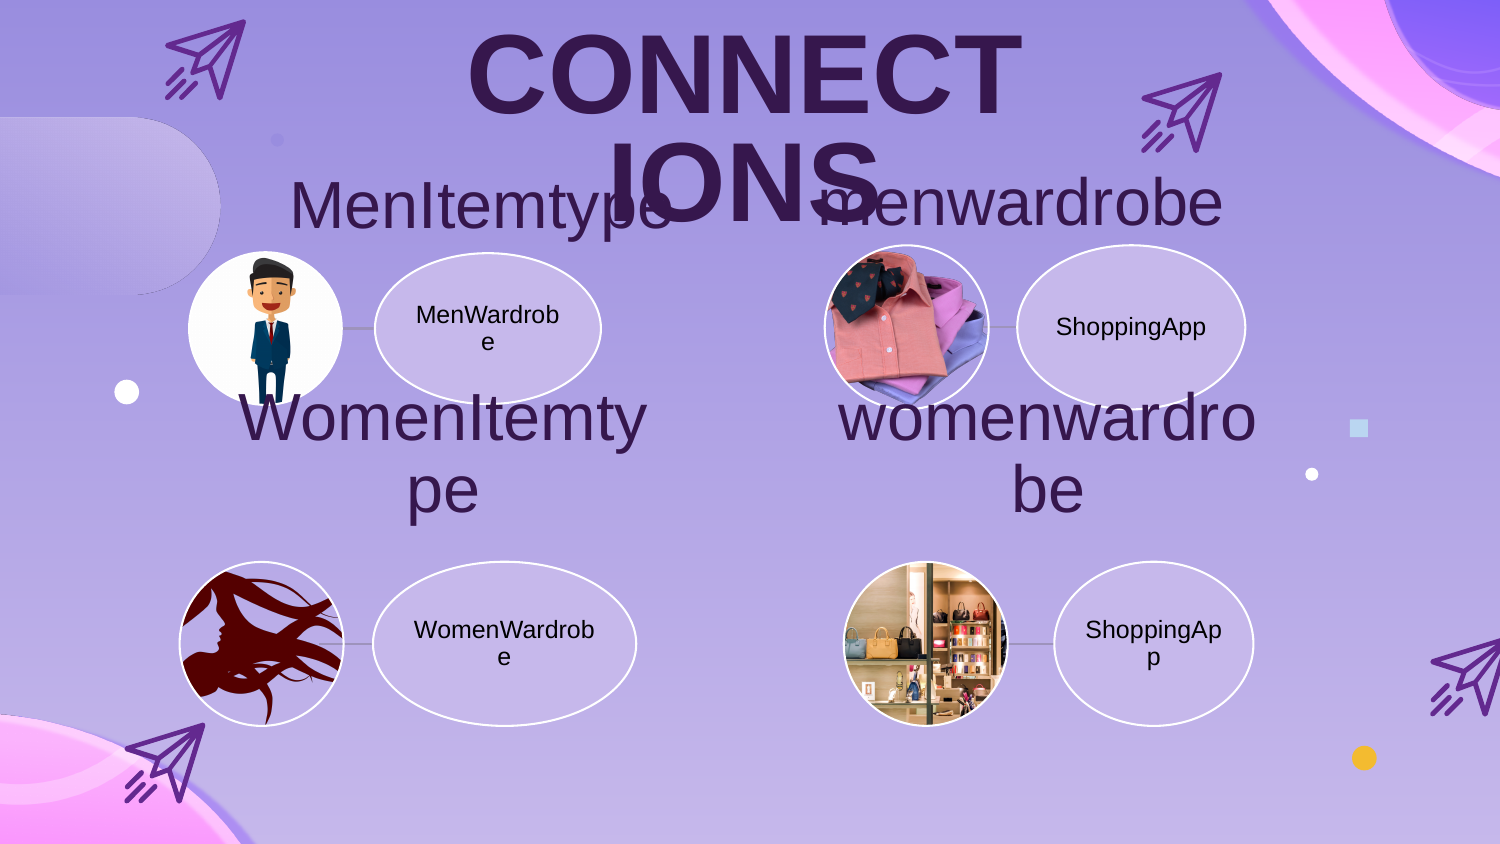

# CONNECTIONS

menwardrobe
MenItemtype
ShoppingApp
MenWardrobe
womenwardrobe
WomenItemtype
WomenWardrobe
ShoppingApp